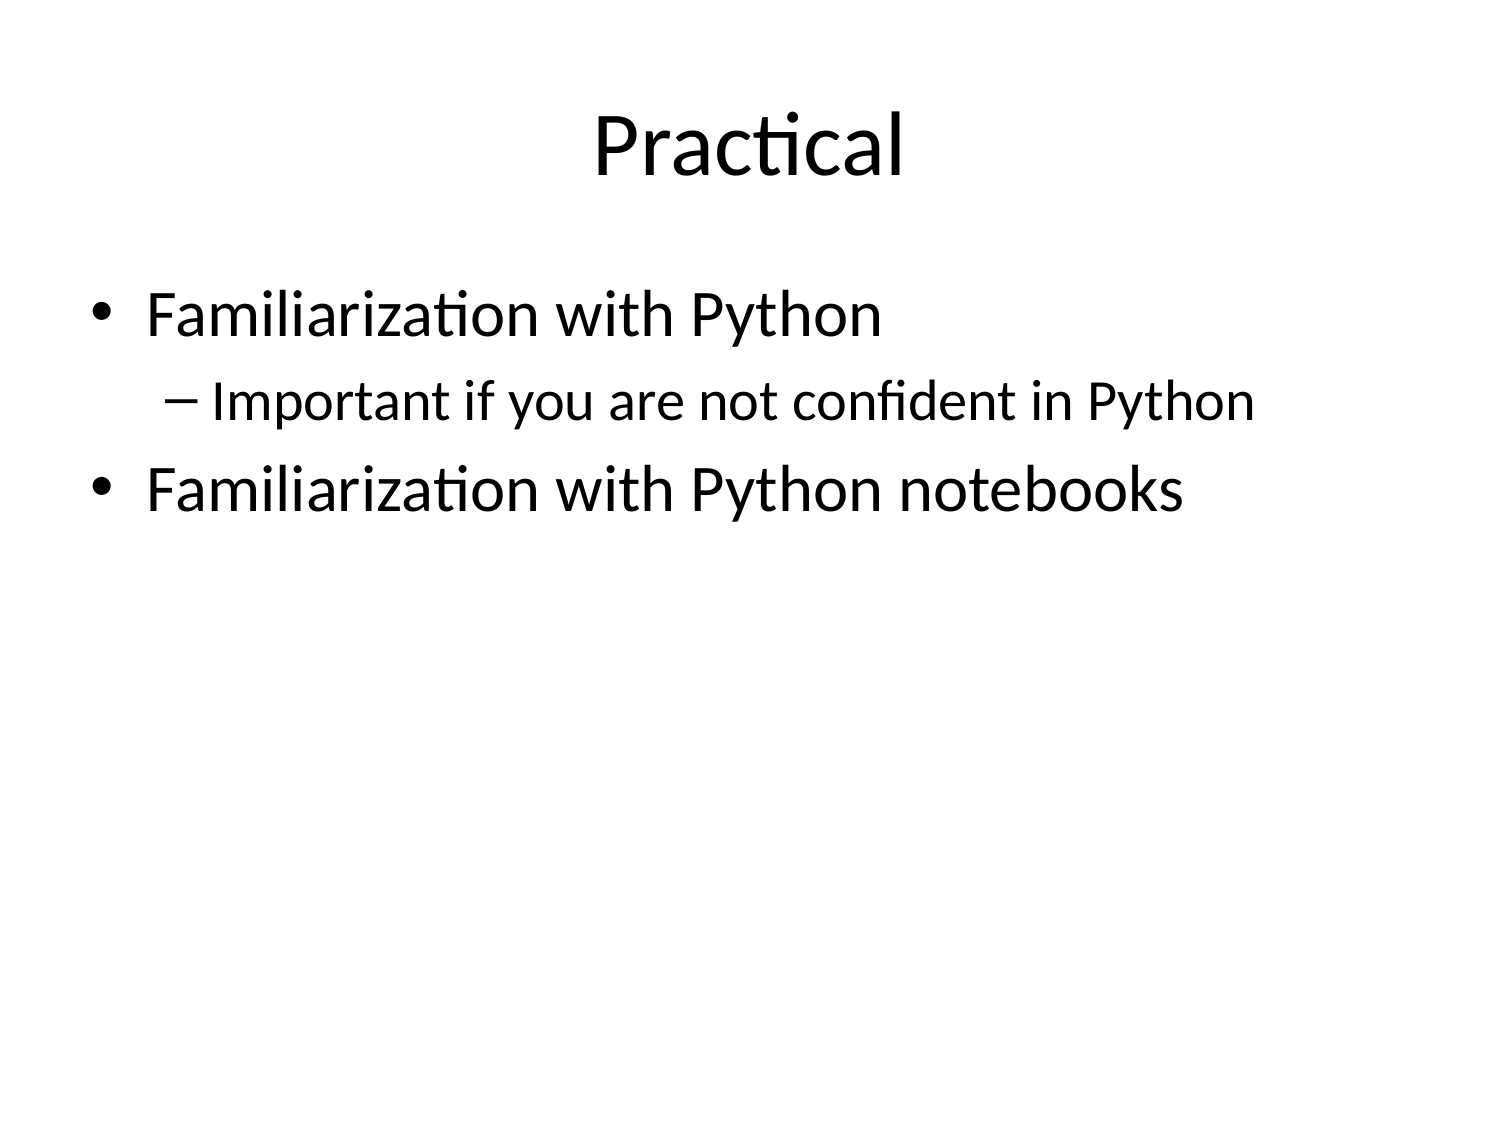

# Practical
Familiarization with Python
Important if you are not confident in Python
Familiarization with Python notebooks